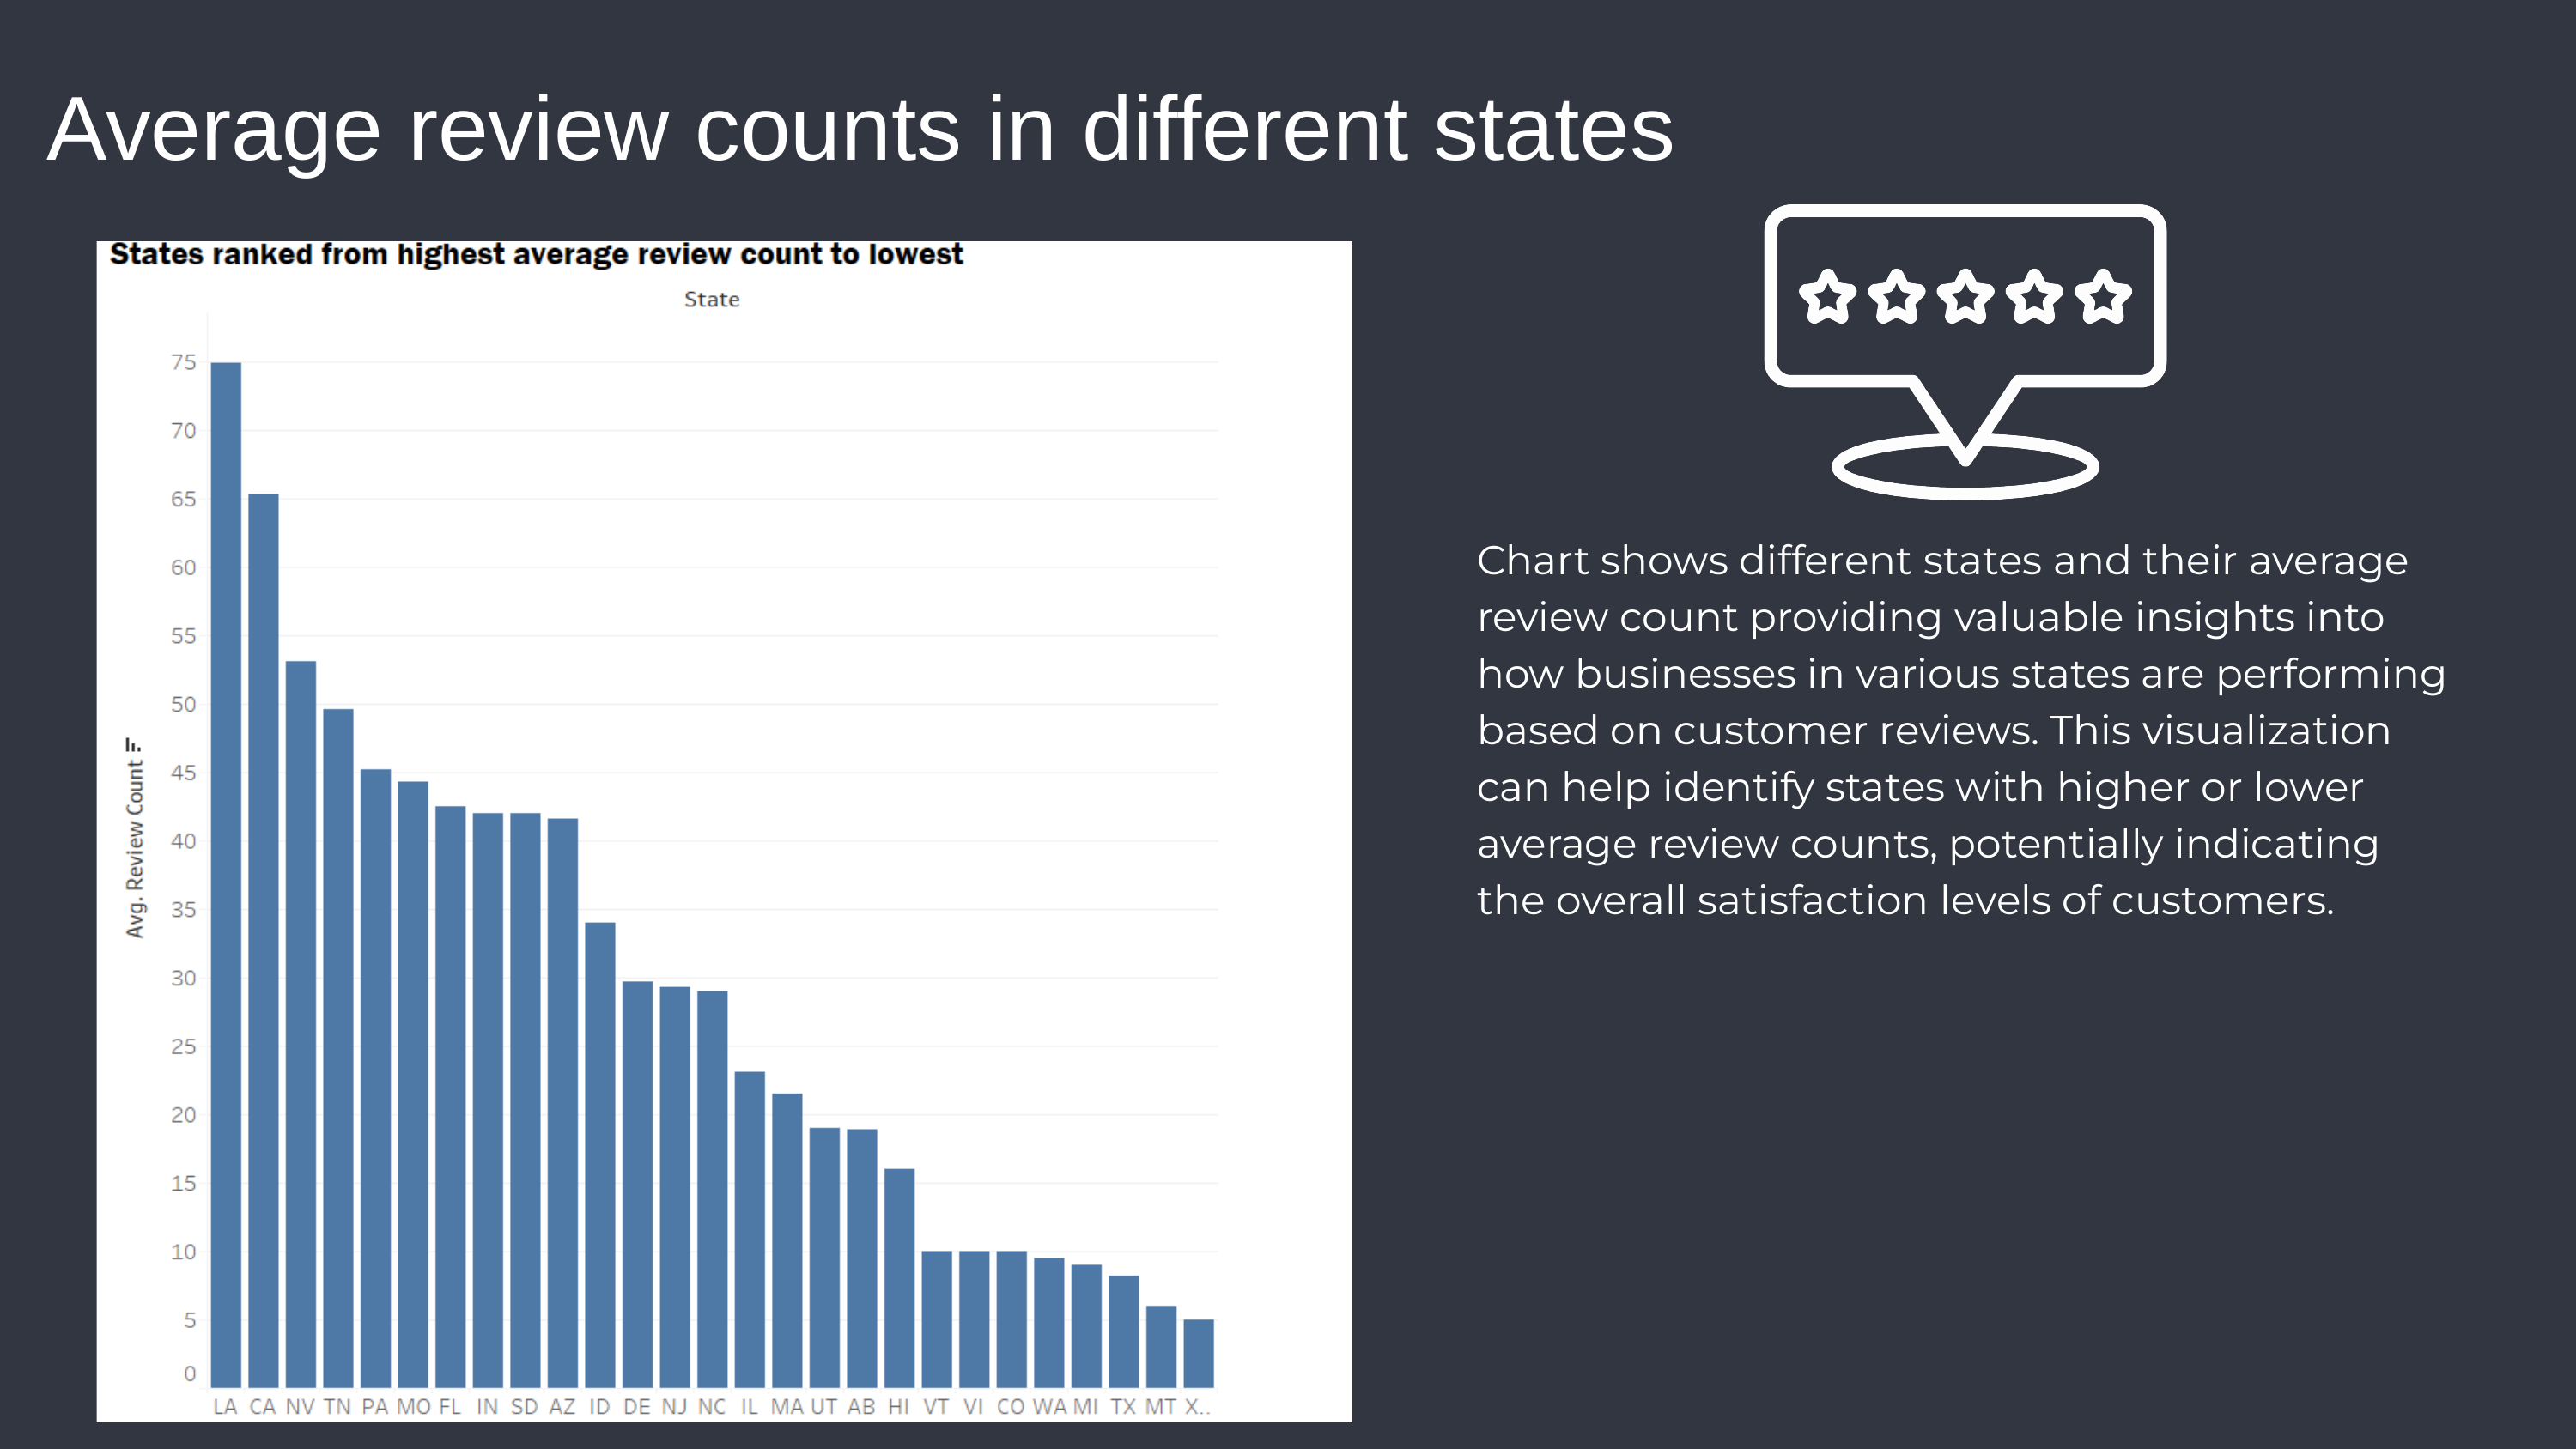

Average review counts in different states

Chart shows different states and their average review count providing valuable insights into how businesses in various states are performing based on customer reviews. This visualization can help identify states with higher or lower average review counts, potentially indicating the overall satisfaction levels of customers.